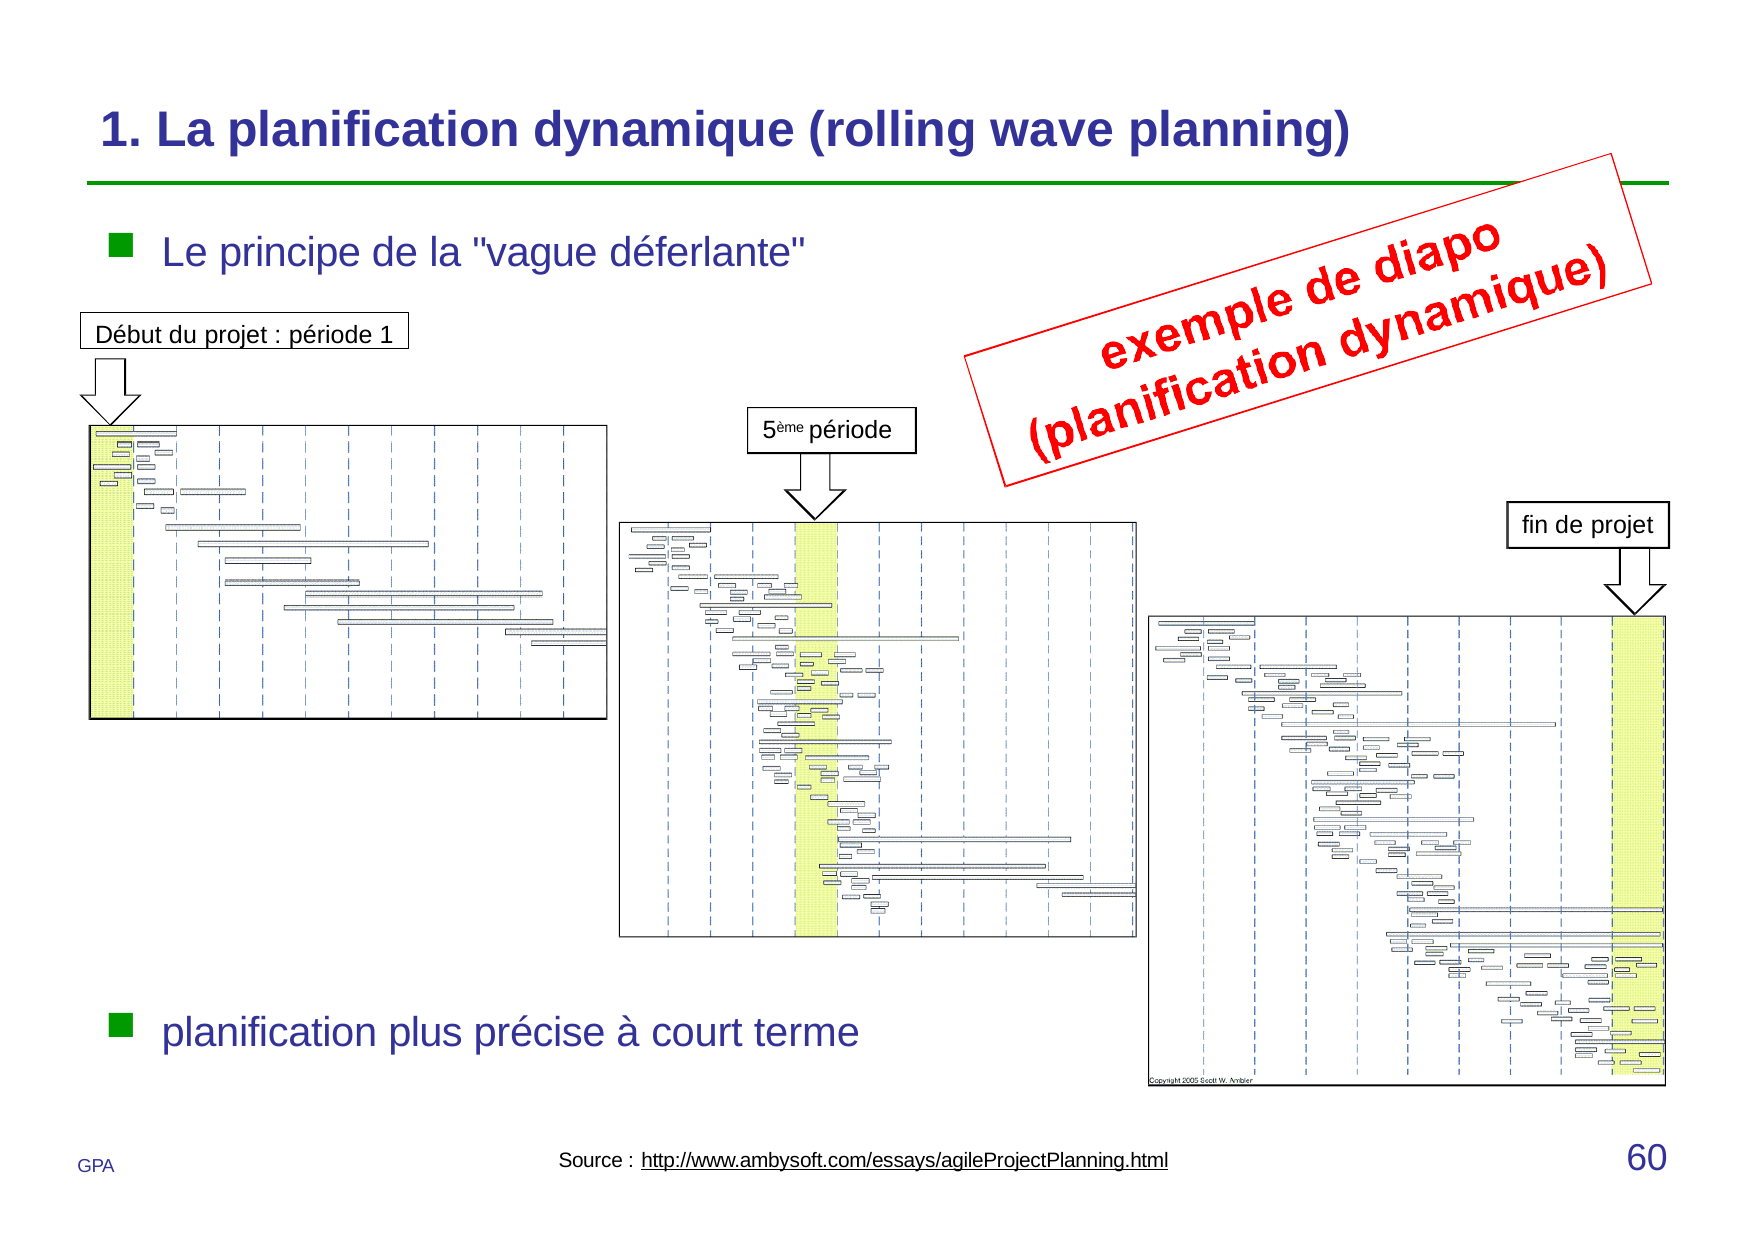

# 1. La planification dynamique (rolling wave planning)

Le principe de la "vague déferlante"

Début du projet : période 1

5ème période

fin de projet

planification plus précise à court terme
60
Source : http://www.ambysoft.com/essays/agileProjectPlanning.html
GPA